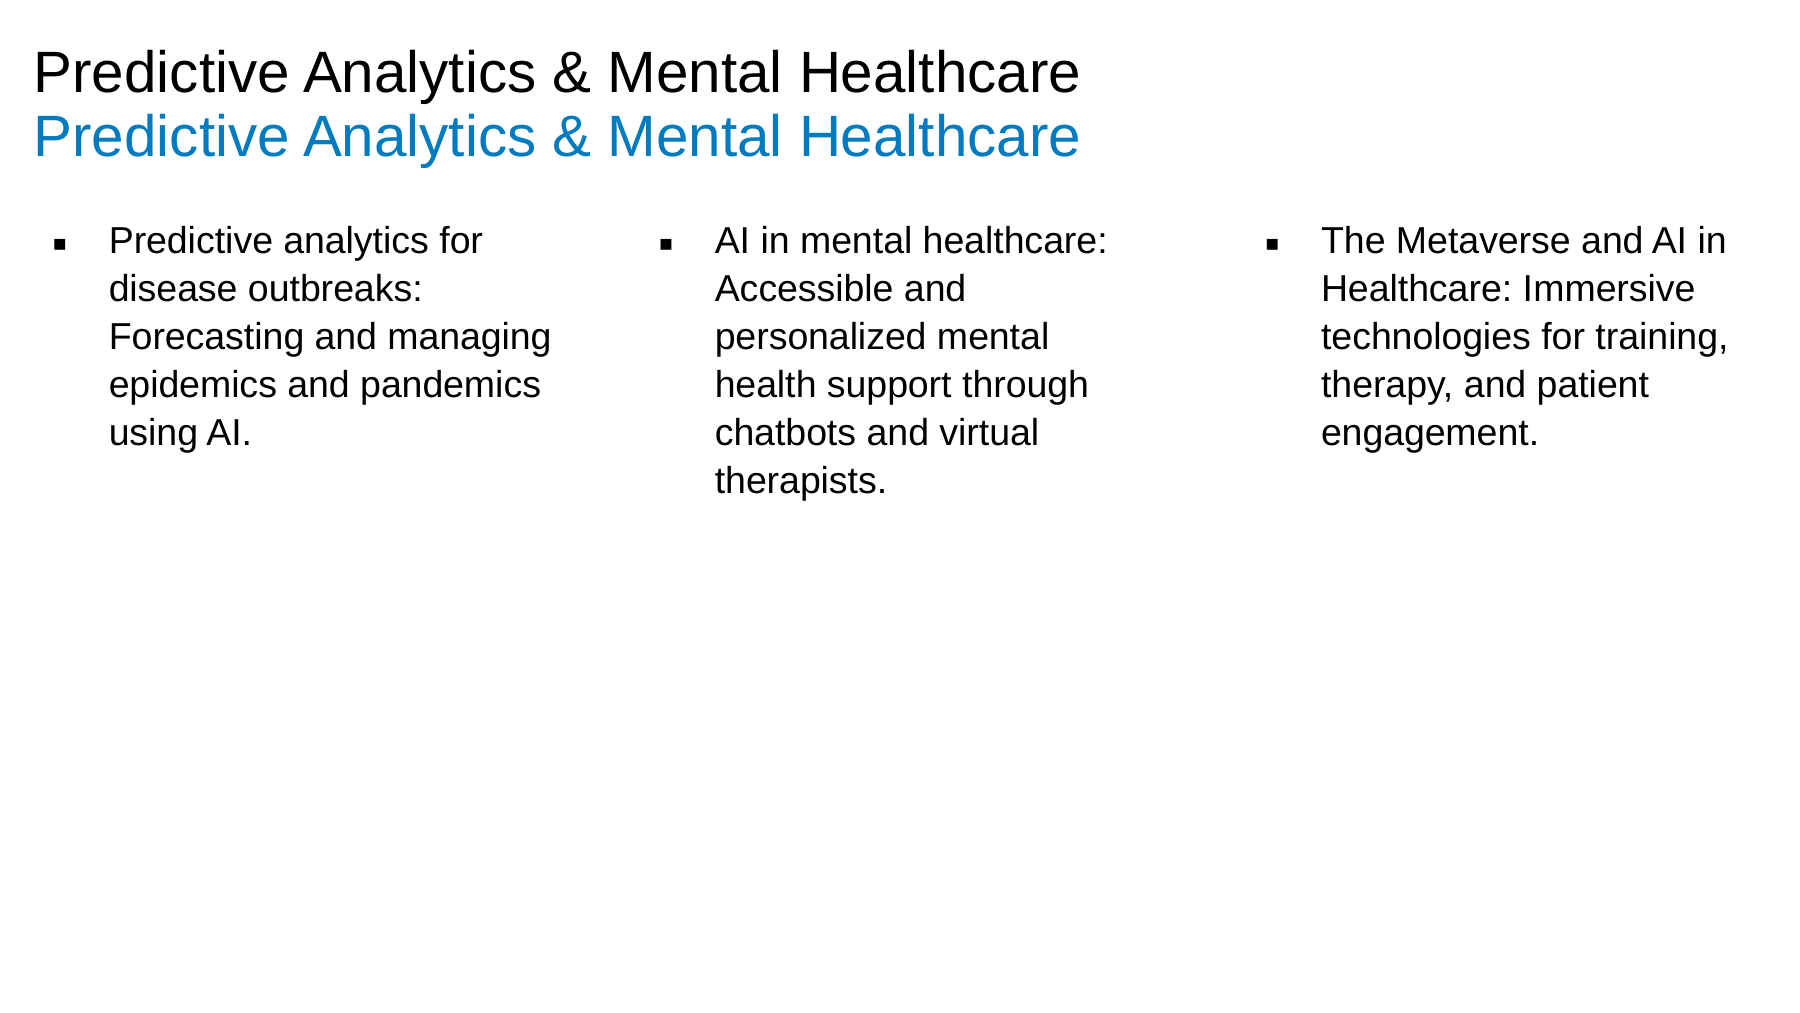

Predictive Analytics & Mental Healthcare
# Predictive Analytics & Mental Healthcare
AI in mental healthcare: Accessible and personalized mental health support through chatbots and virtual therapists.
The Metaverse and AI in Healthcare: Immersive technologies for training, therapy, and patient engagement.
Predictive analytics for disease outbreaks: Forecasting and managing epidemics and pandemics using AI.